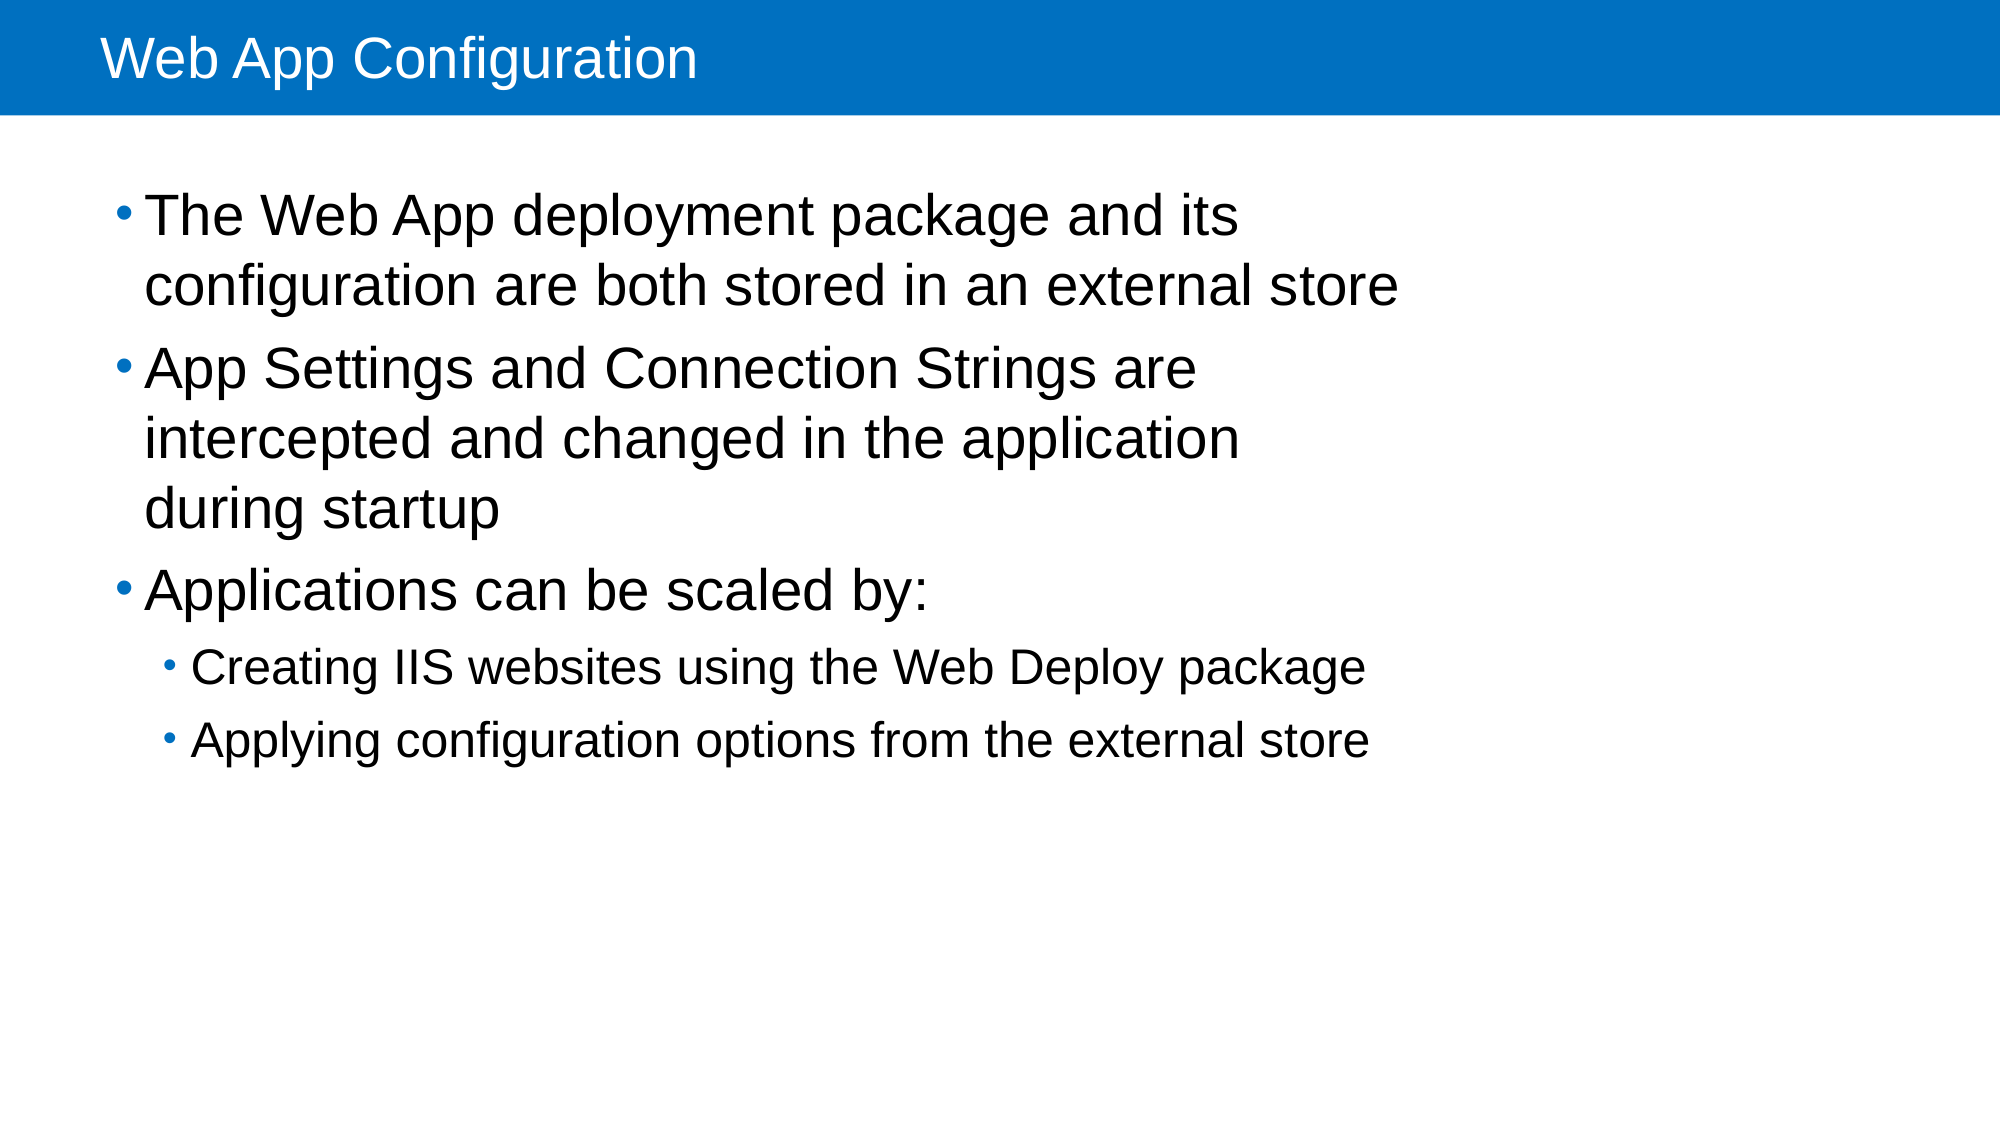

# Web App Configuration
The Web App deployment package and its configuration are both stored in an external store
App Settings and Connection Strings are intercepted and changed in the application during startup
Applications can be scaled by:
Creating IIS websites using the Web Deploy package
Applying configuration options from the external store